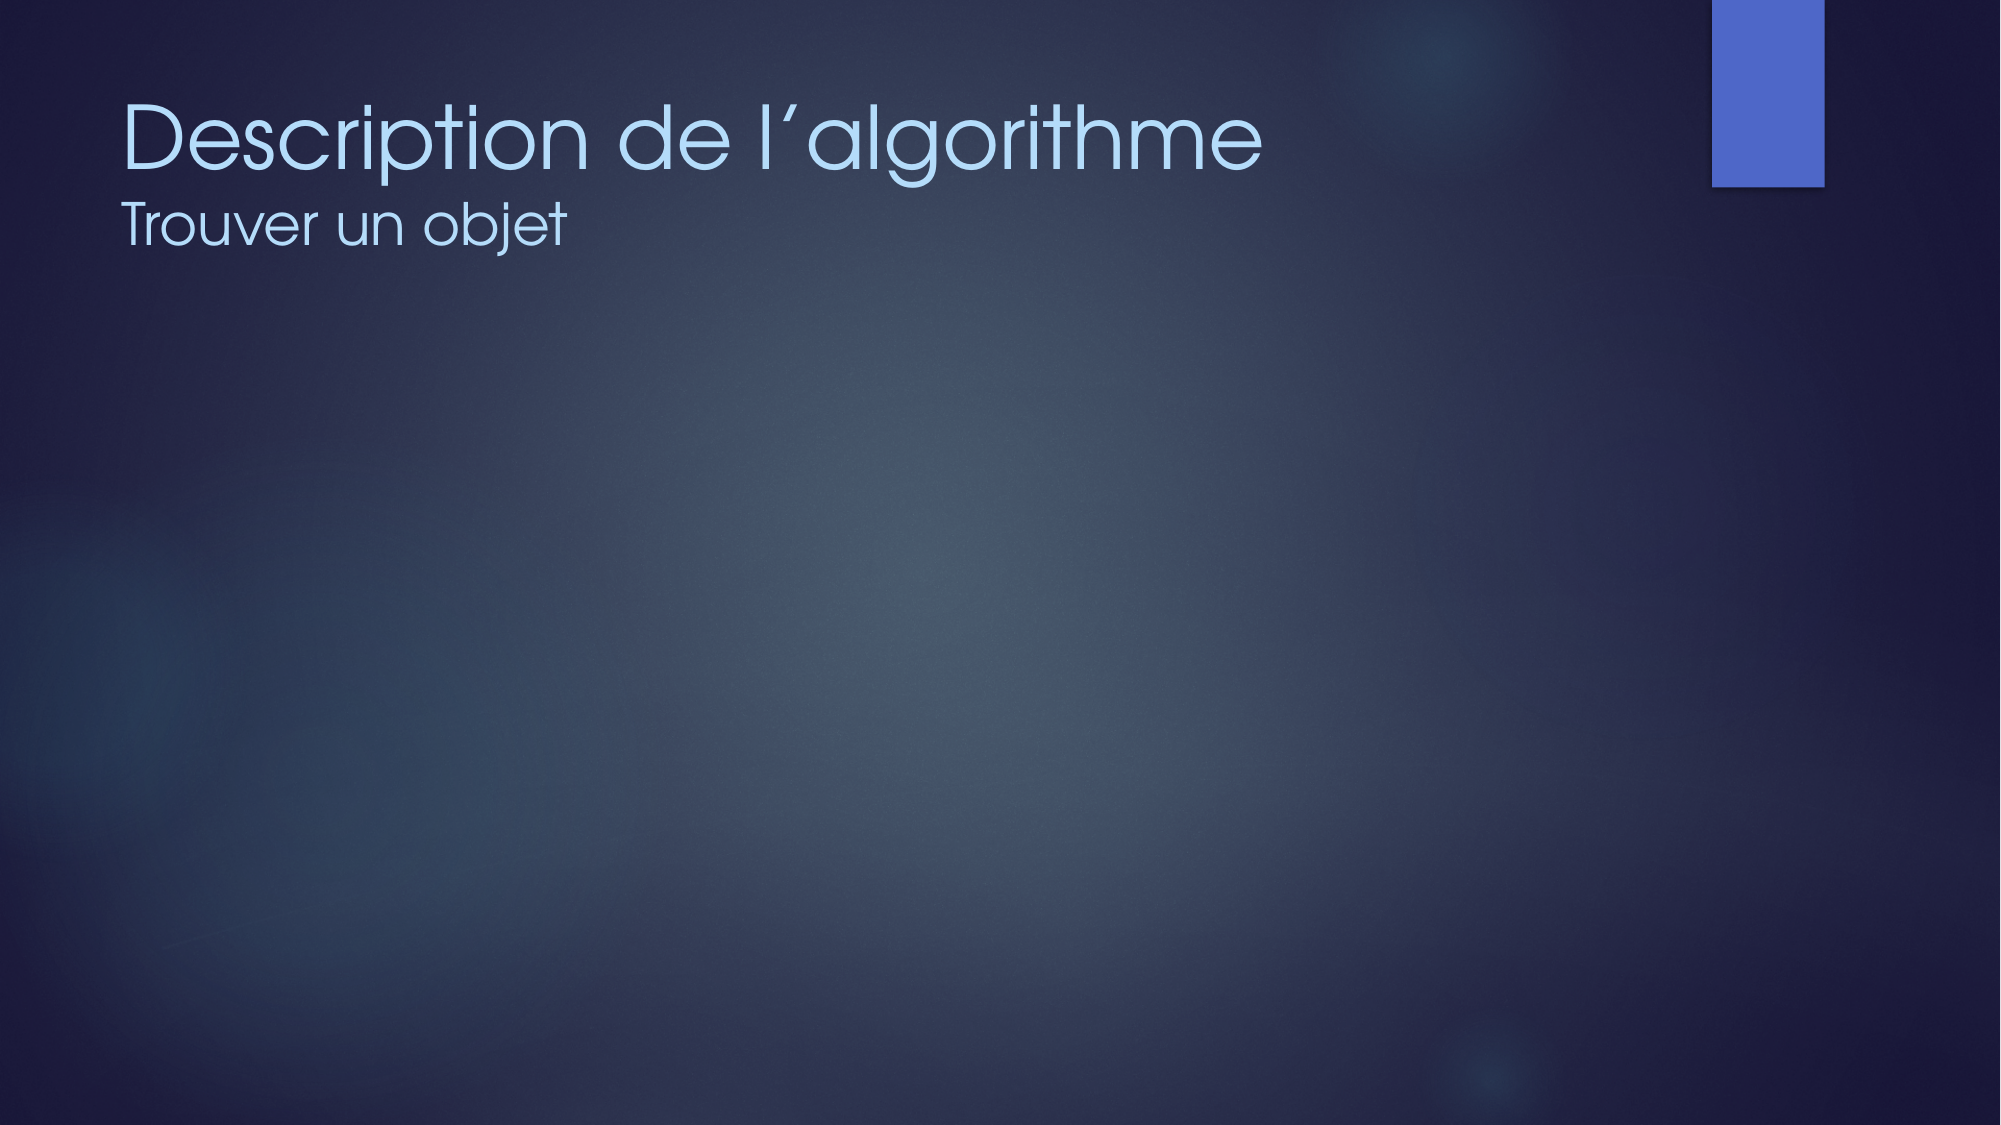

# Description de l’algorithme Trouver un objet